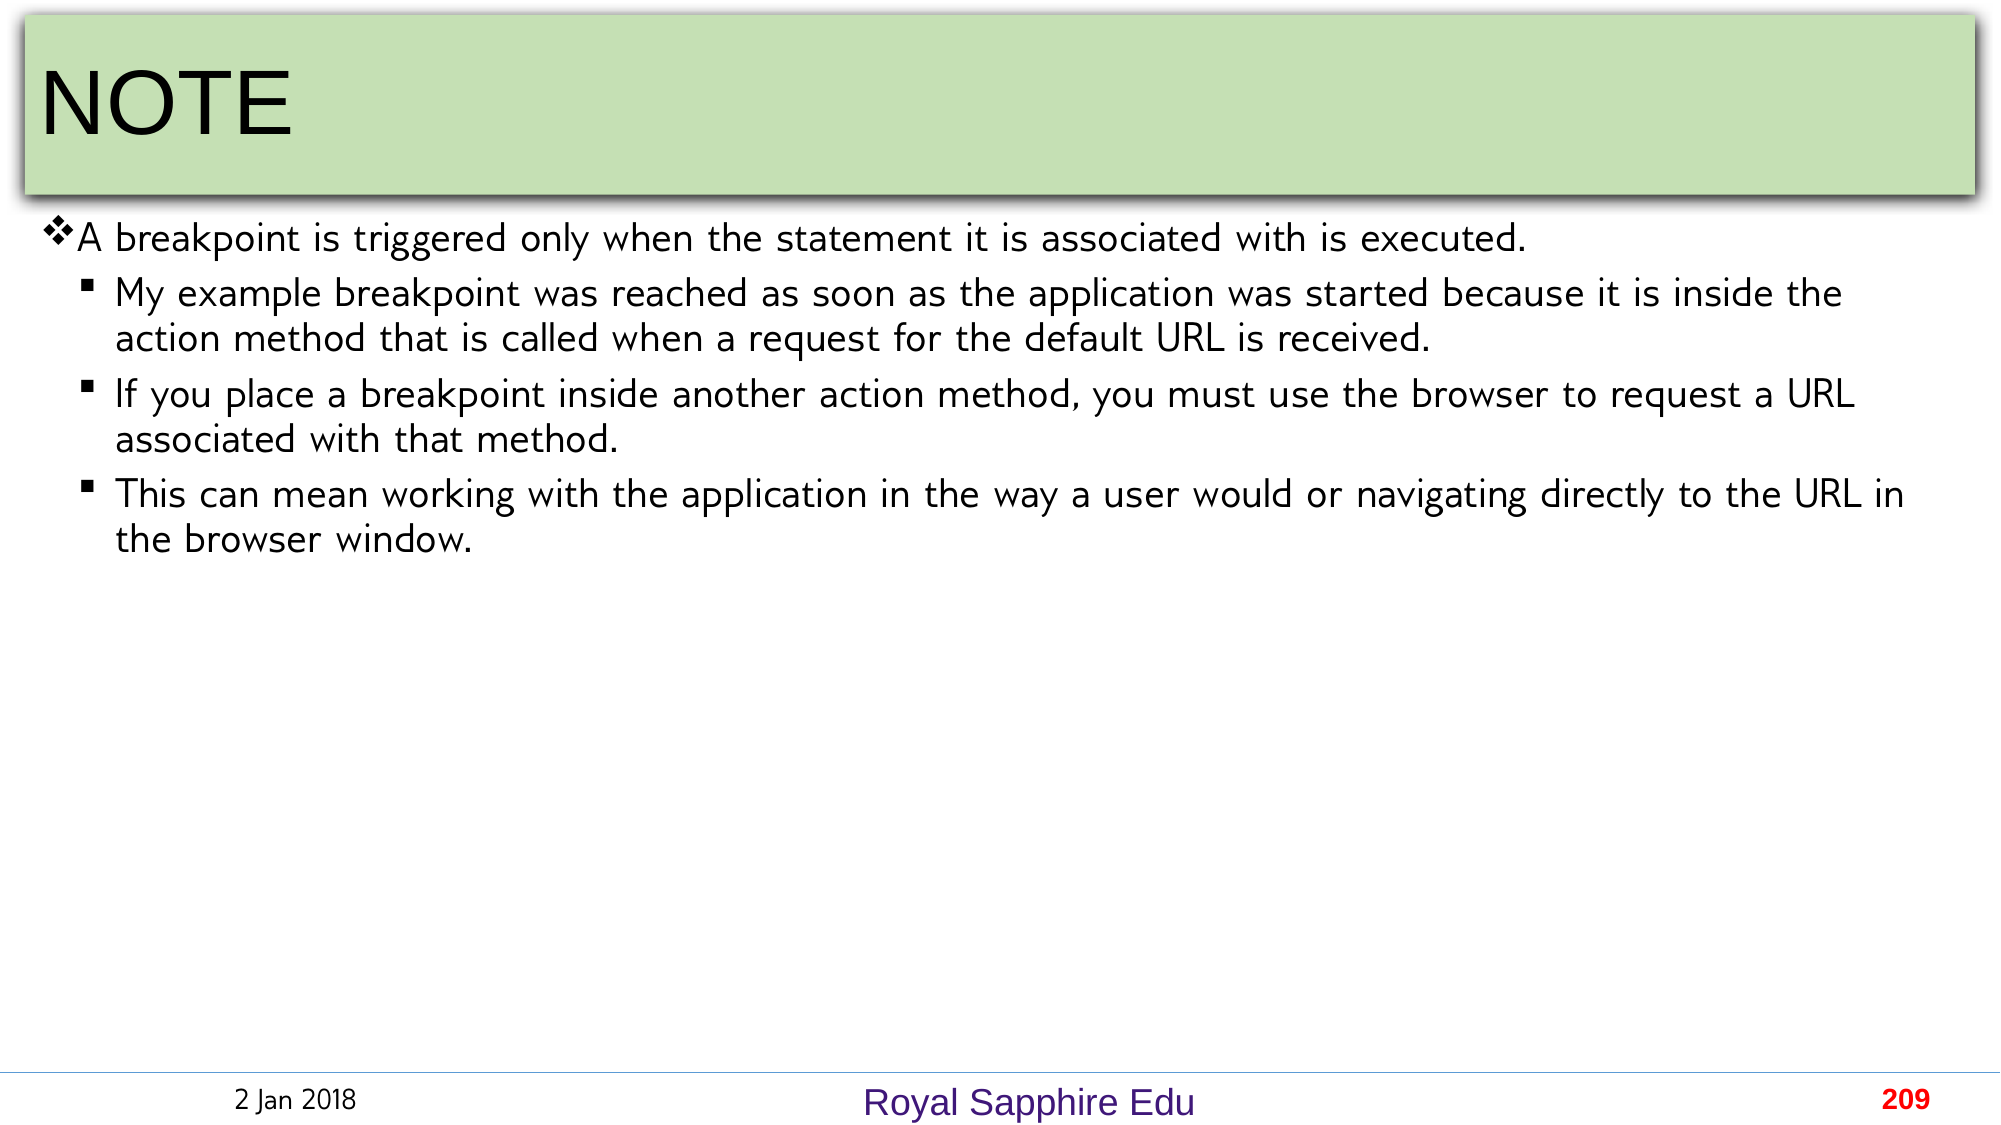

# NOTE
A breakpoint is triggered only when the statement it is associated with is executed.
My example breakpoint was reached as soon as the application was started because it is inside the action method that is called when a request for the default URL is received.
If you place a breakpoint inside another action method, you must use the browser to request a URL associated with that method.
This can mean working with the application in the way a user would or navigating directly to the URL in the browser window.
2 Jan 2018
209